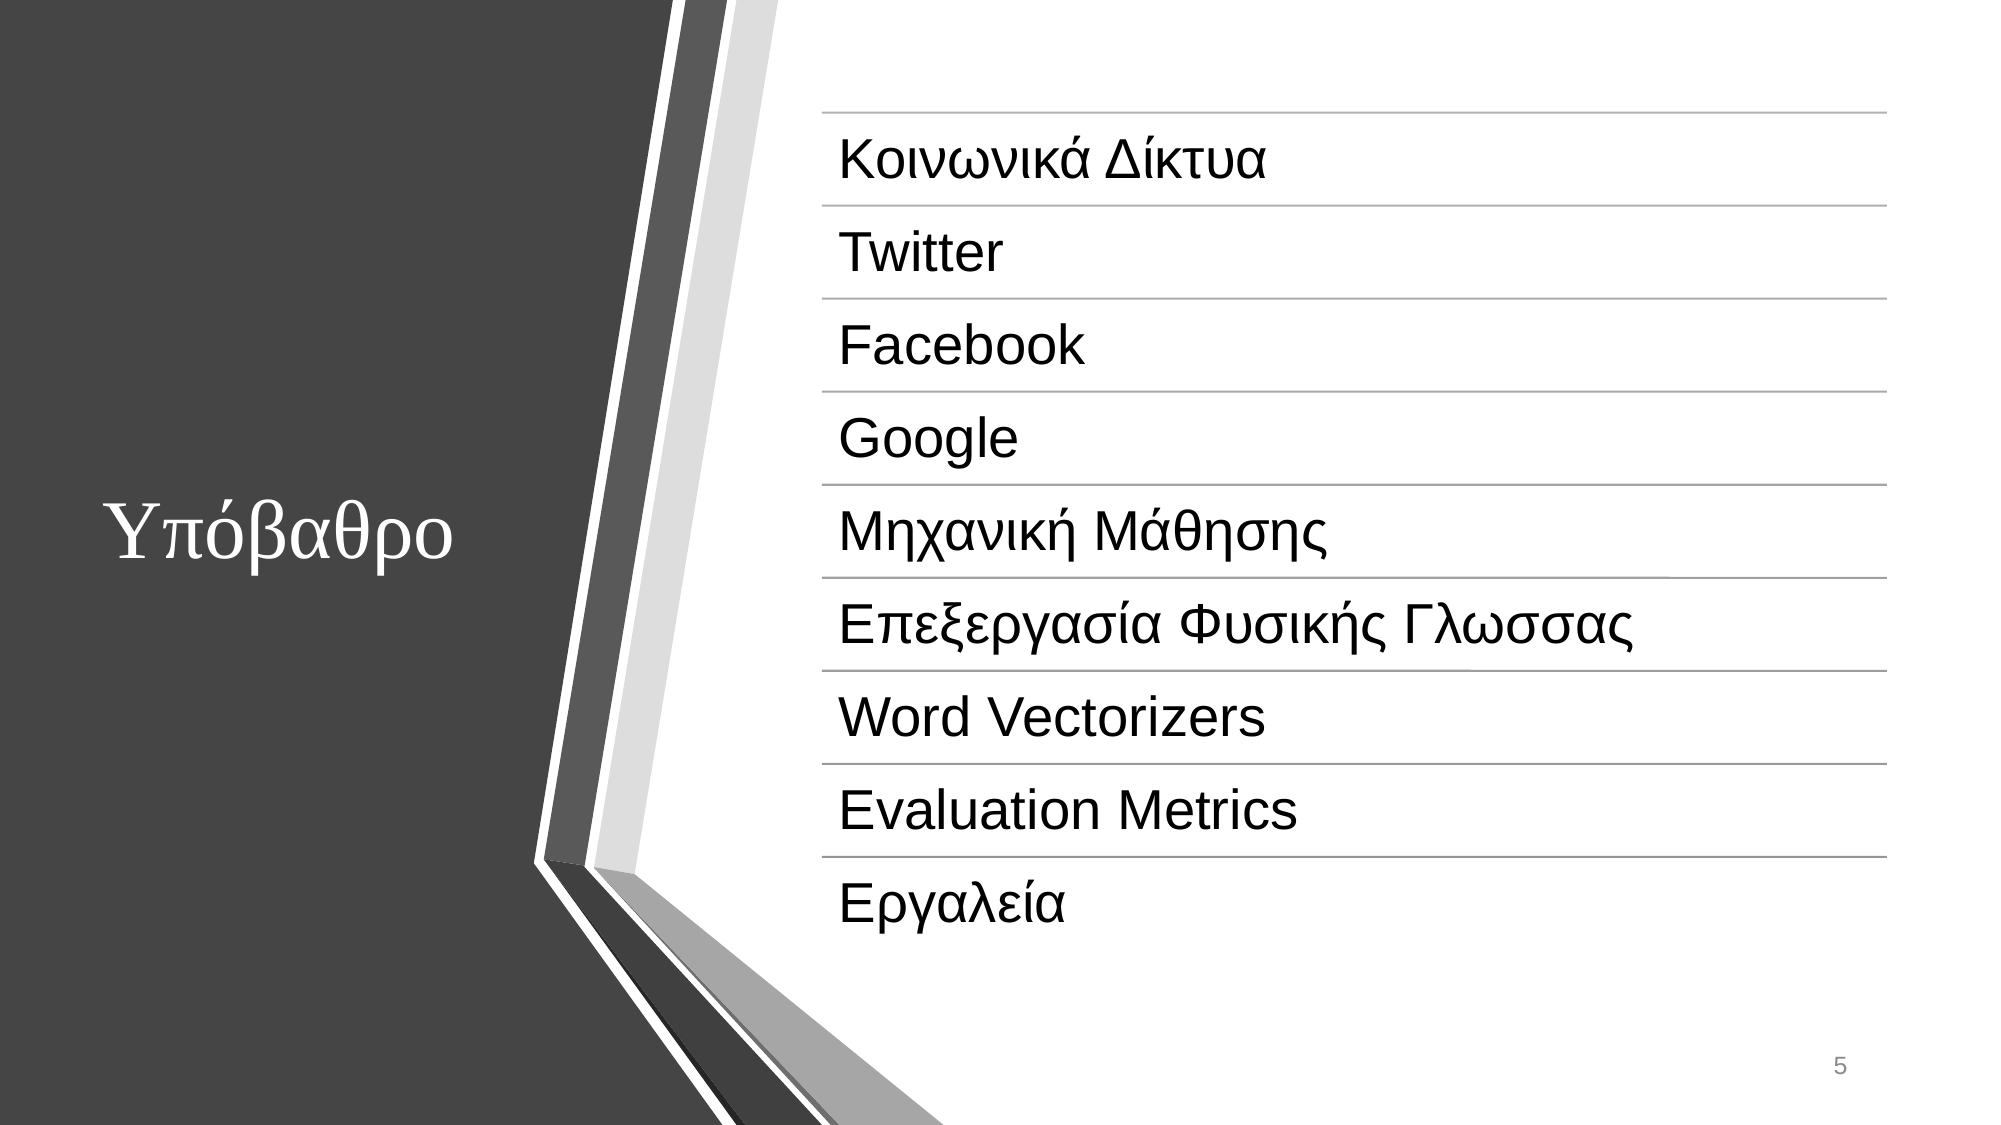

# Υπόβαθρο
Κοινωνικά Δίκτυα
Twitter
Facebook
Google
Μηχανική Μάθησης
Επεξεργασία Φυσικής Γλωσσας
Word Vectorizers
Evaluation Metrics
Εργαλεία
5